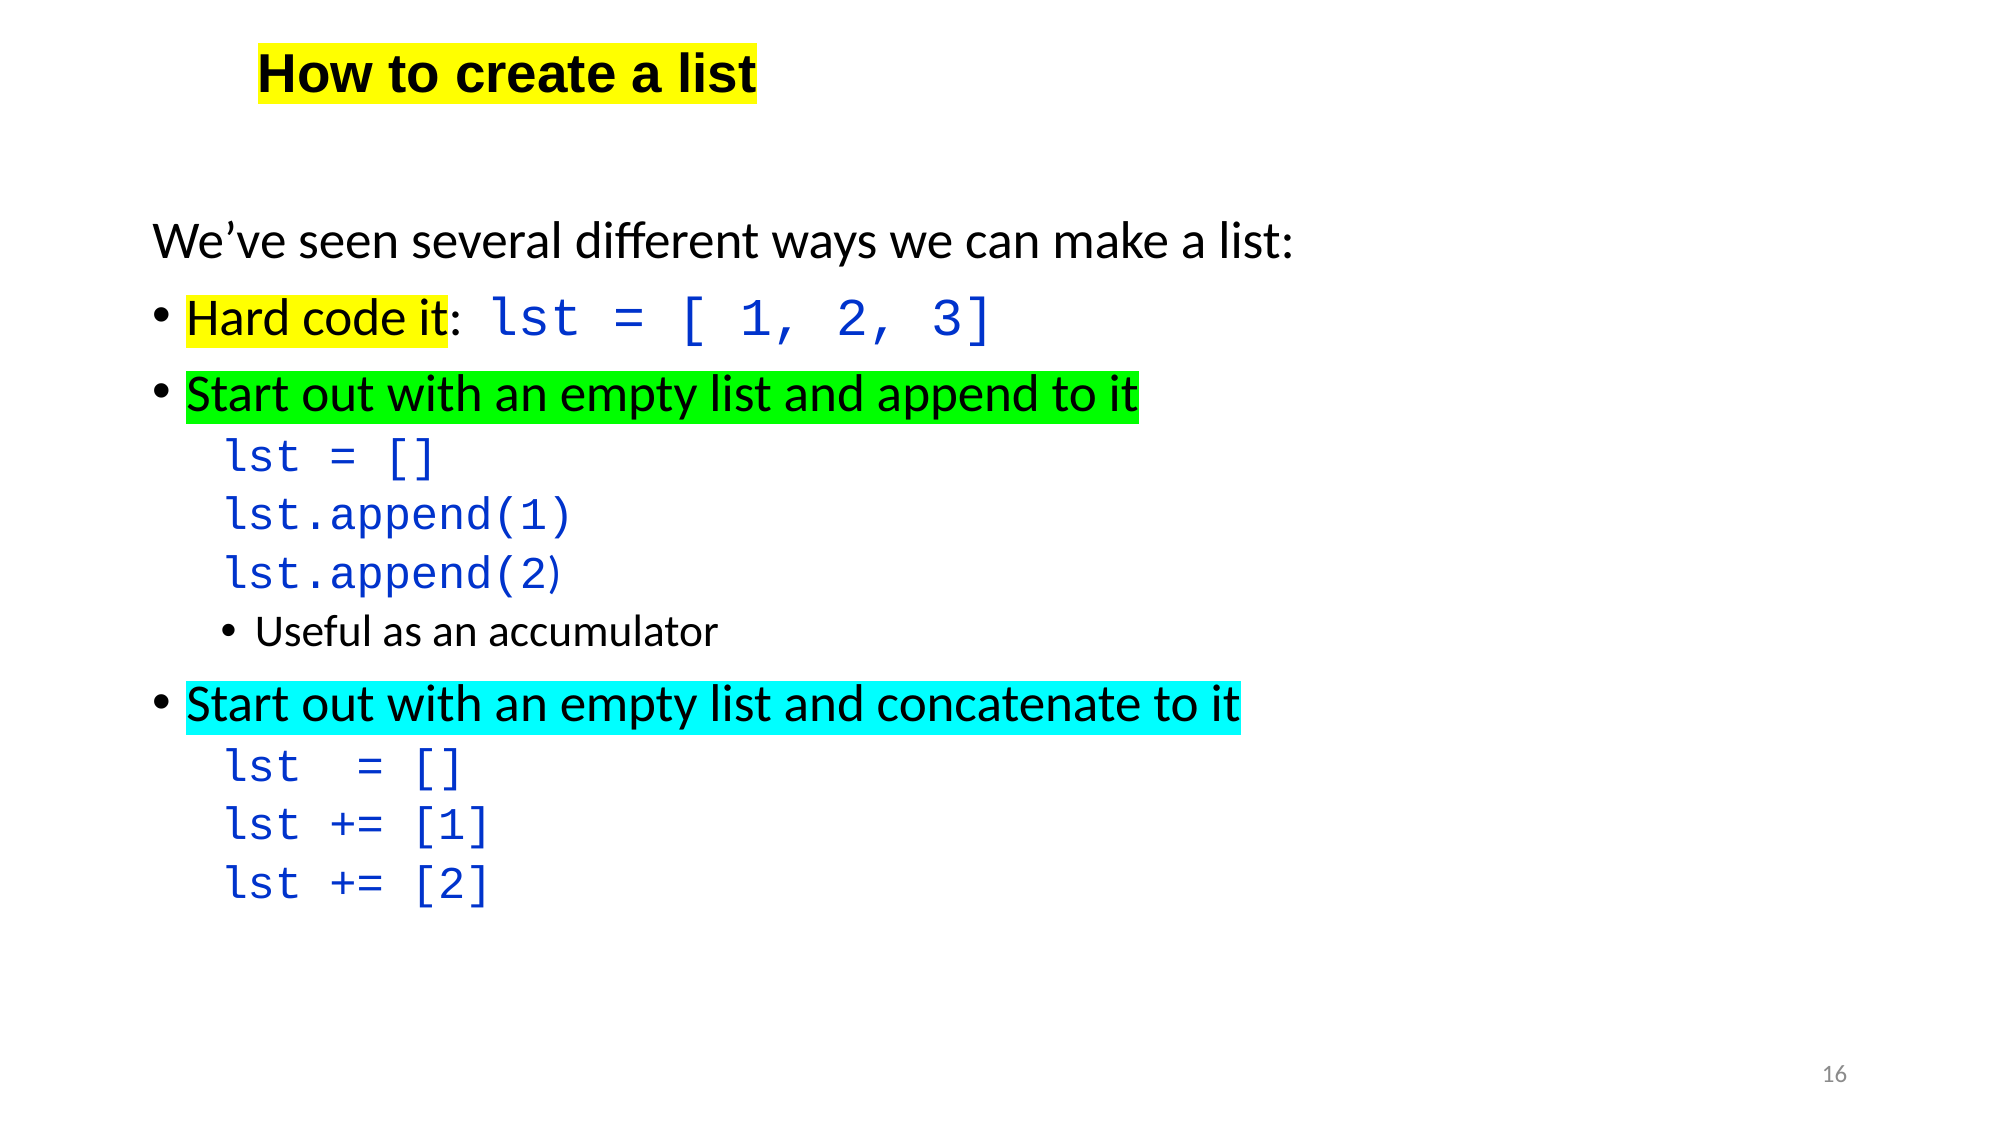

# How to create a list
We’ve seen several different ways we can make a list:
Hard code it:  lst = [ 1, 2, 3]
Start out with an empty list and append to it
lst = []
lst.append(1)
lst.append(2)
Useful as an accumulator
Start out with an empty list and concatenate to it
lst  = []
lst += [1]
lst += [2]
16